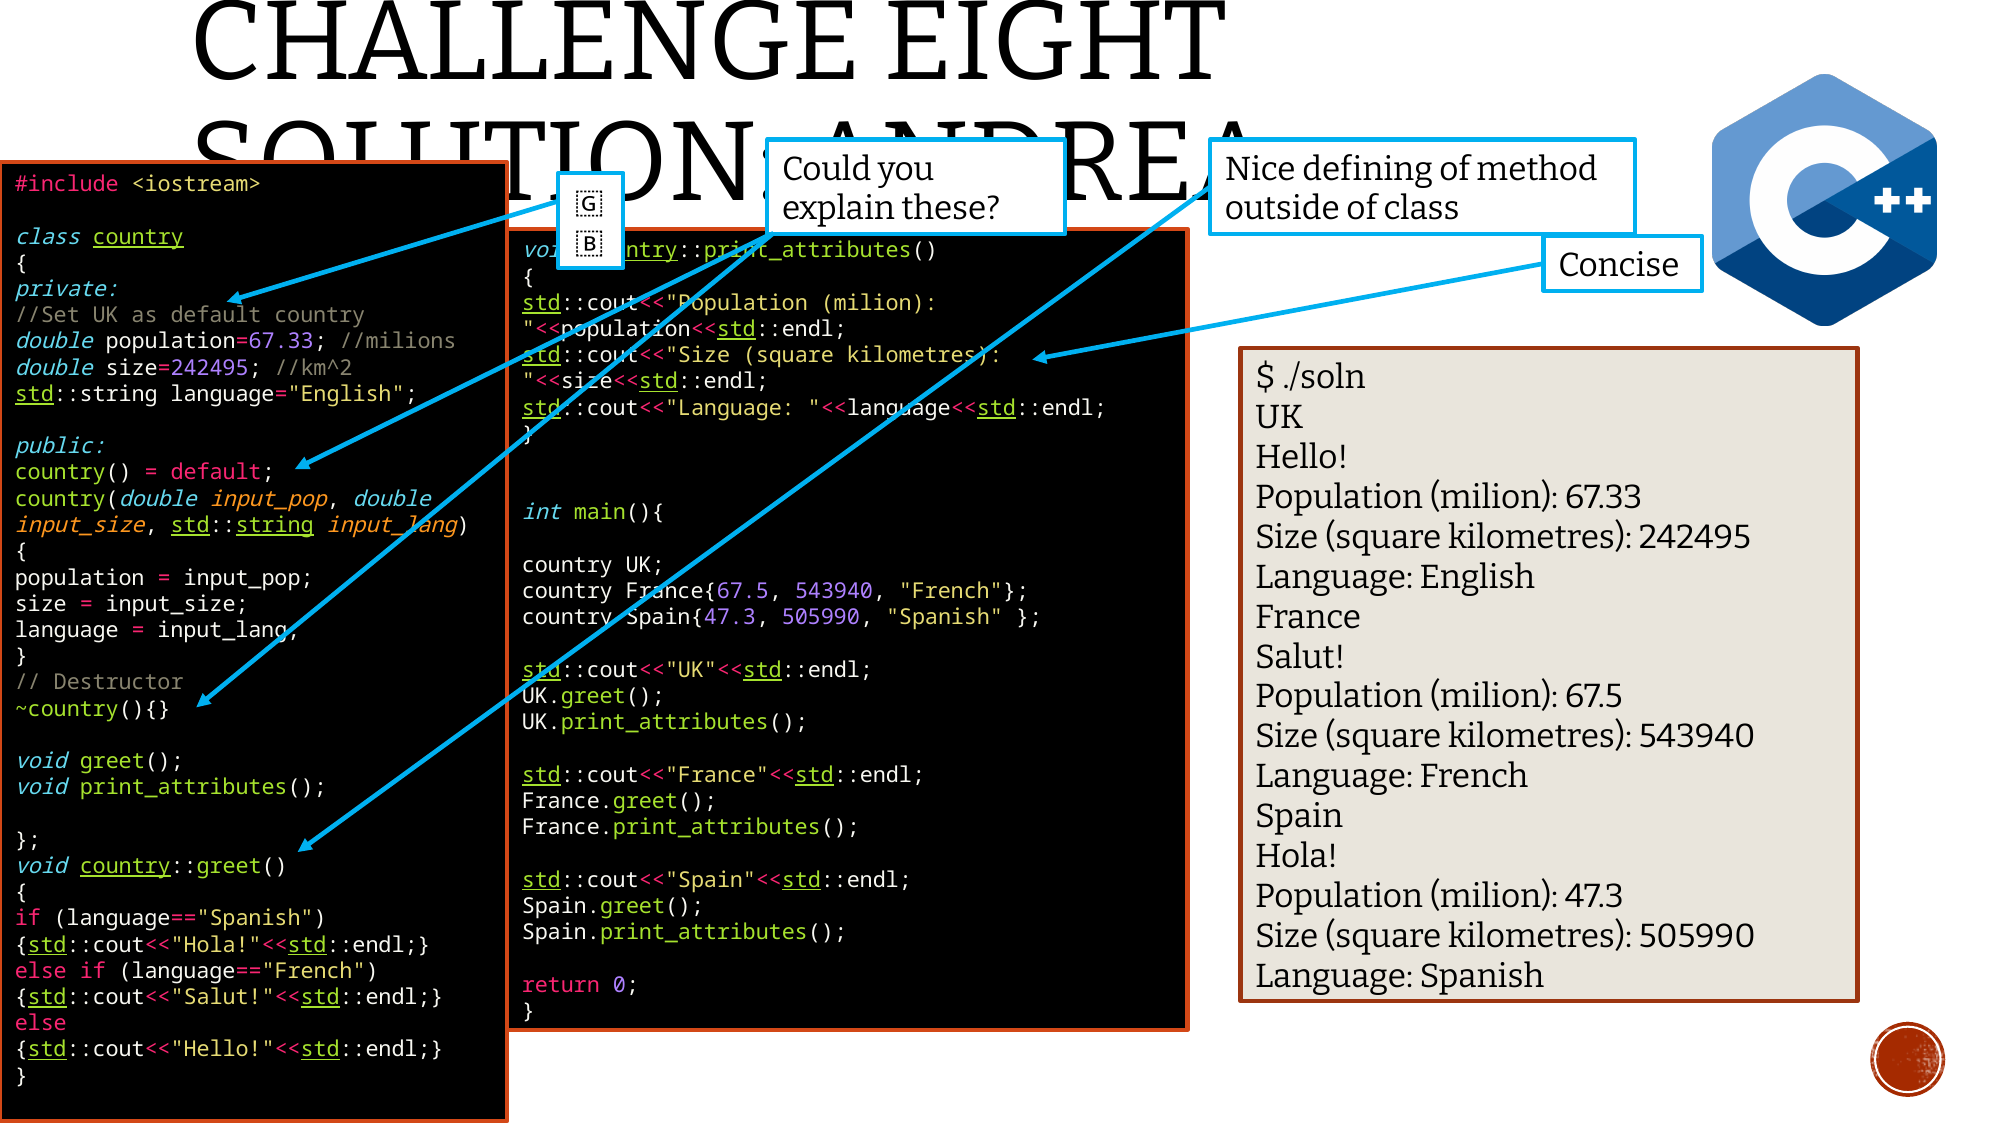

# Challenge eight solution: andrea
Nice defining of method outside of class
Could you explain these?
#include <iostream>
class country
{
private:
//Set UK as default country
double population=67.33; //milions
double size=242495; //km^2
std::string language="English";
public:
country() = default;
country(double input_pop, double input_size, std::string input_lang)
{
population = input_pop;
size = input_size;
language = input_lang;
}
// Destructor
~country(){}
void greet();
void print_attributes();
};
void country::greet()
{
if (language=="Spanish") {std::cout<<"Hola!"<<std::endl;}
else if (language=="French") {std::cout<<"Salut!"<<std::endl;}
else {std::cout<<"Hello!"<<std::endl;}
}

🇬🇧
void country::print_attributes()
{
std::cout<<"Population (milion): "<<population<<std::endl;
std::cout<<"Size (square kilometres): "<<size<<std::endl;
std::cout<<"Language: "<<language<<std::endl;
}
int main(){
country UK;
country France{67.5, 543940, "French"};
country Spain{47.3, 505990, "Spanish" };
std::cout<<"UK"<<std::endl;
UK.greet();
UK.print_attributes();
std::cout<<"France"<<std::endl;
France.greet();
France.print_attributes();
std::cout<<"Spain"<<std::endl;
Spain.greet();
Spain.print_attributes();
return 0;
}
Concise
$ ./soln
UK
Hello!
Population (milion): 67.33
Size (square kilometres): 242495
Language: English
France
Salut!
Population (milion): 67.5
Size (square kilometres): 543940
Language: French
Spain
Hola!
Population (milion): 47.3
Size (square kilometres): 505990
Language: Spanish